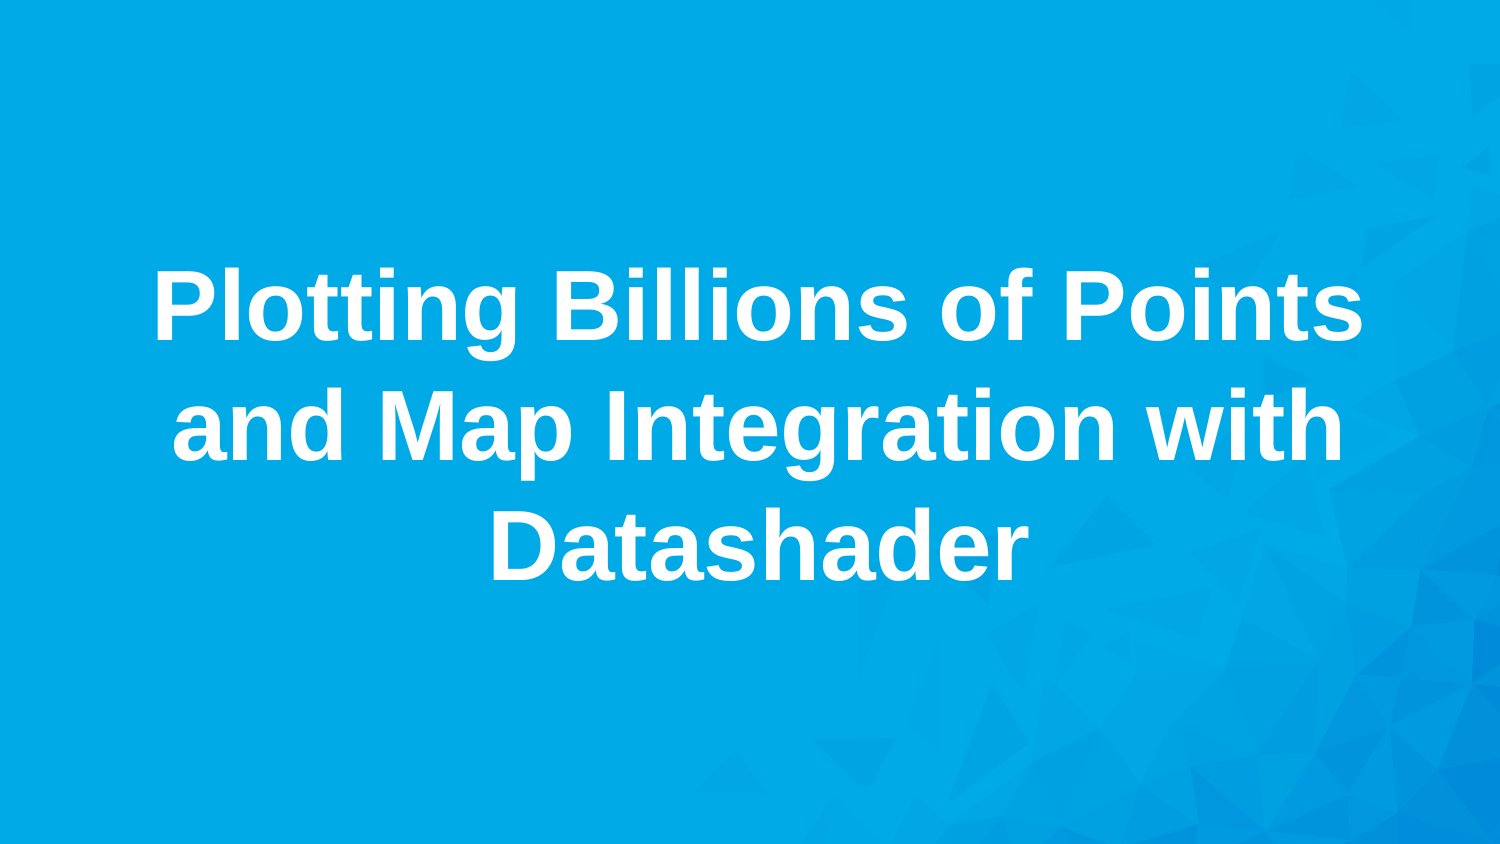

Plotting Billions of Points and Map Integration with Datashader
58